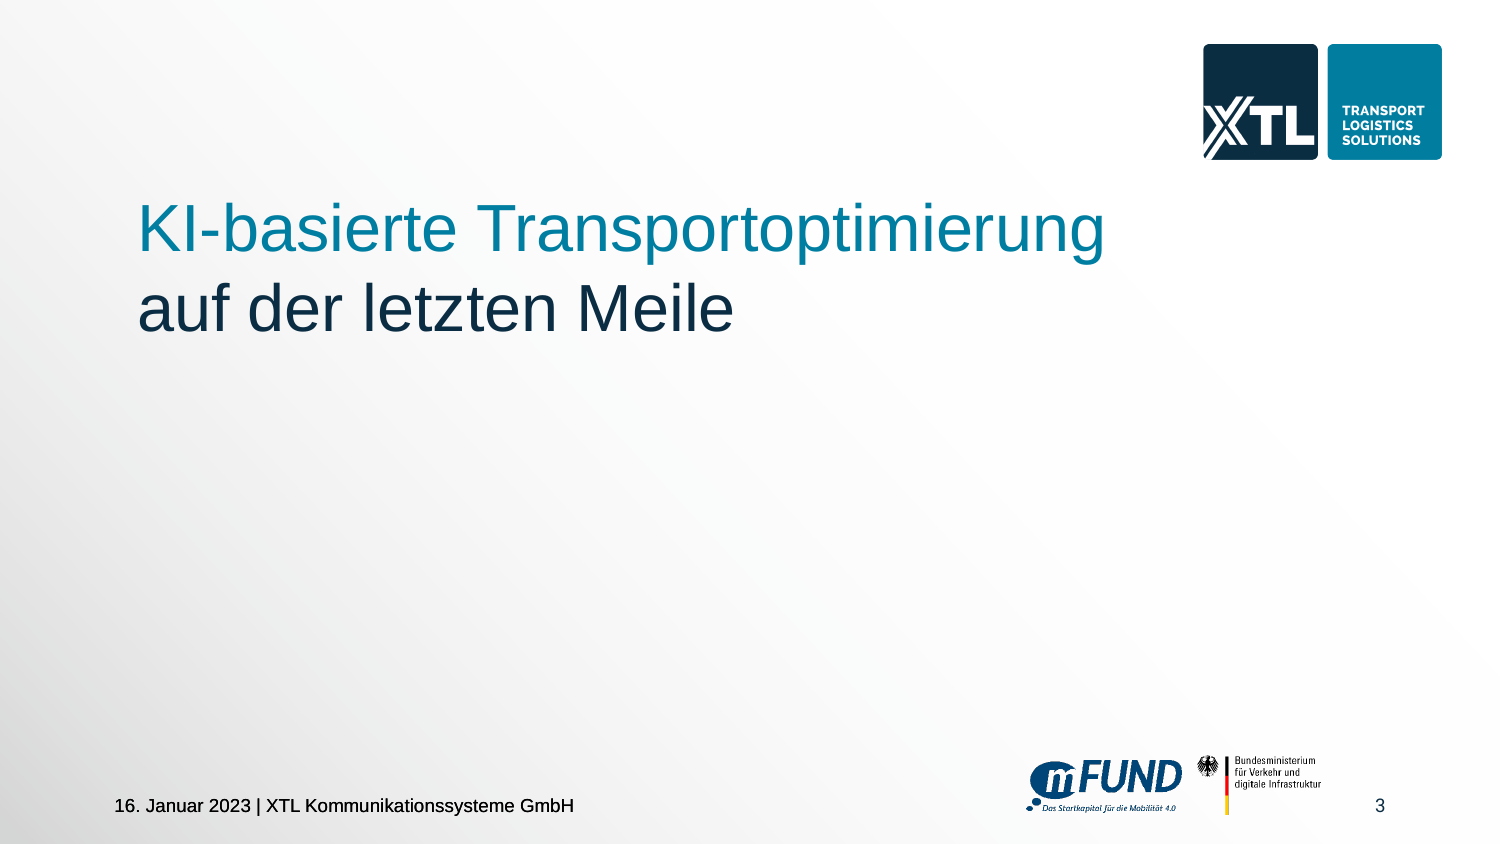

KI-basierte Transportoptimierung
auf der letzten Meile

3